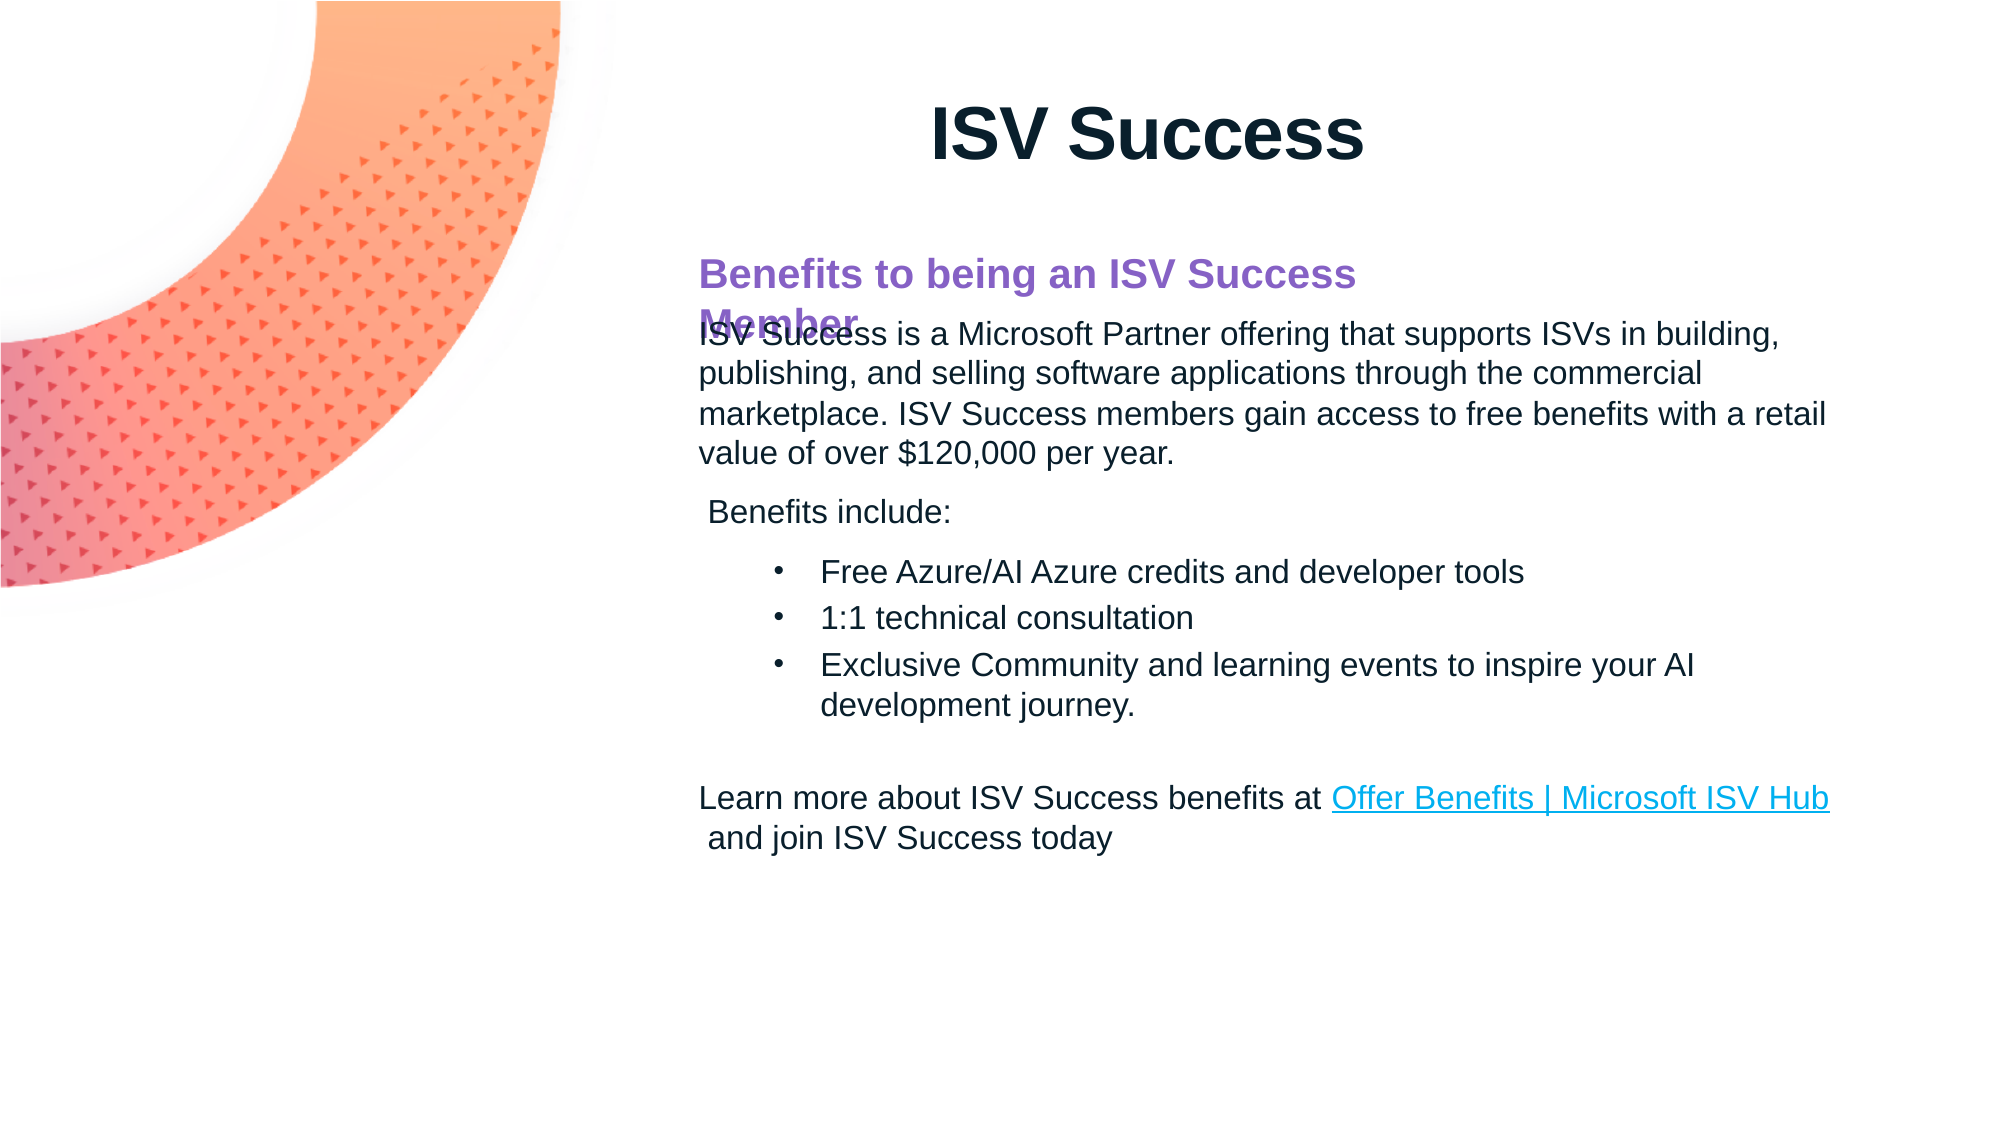

ISV Success
Benefits to being an ISV Success Member
ISV Success is a Microsoft Partner offering that supports ISVs in building, publishing, and selling software applications through the commercial marketplace. ISV Success members gain access to free benefits with a retail value of over $120,000 per year.
 Benefits include:
Free Azure/AI Azure credits and developer tools
1:1 technical consultation
Exclusive Community and learning events to inspire your AI development journey.

Learn more about ISV Success benefits at Offer Benefits | Microsoft ISV Hub and join ISV Success today